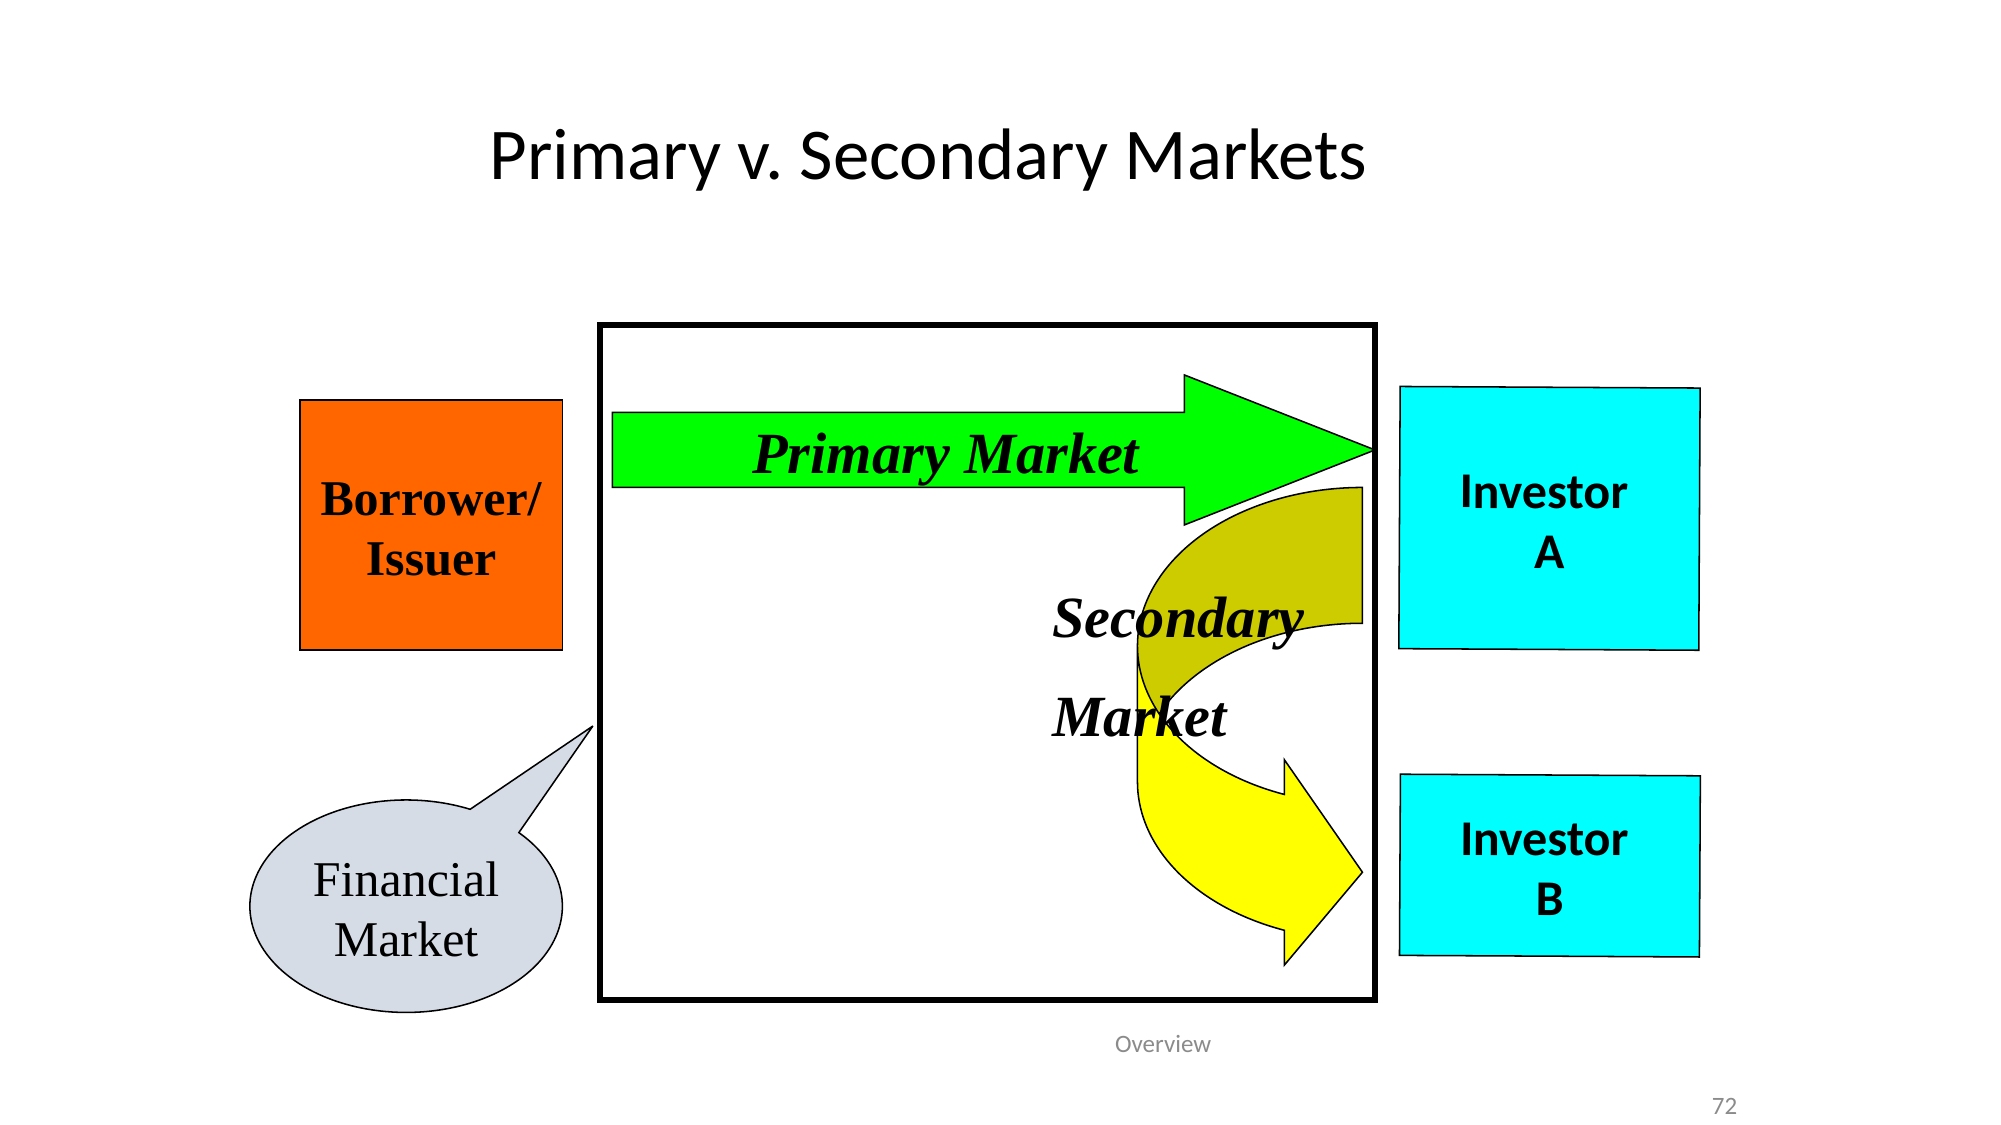

Primary v. Secondary Markets

Primary Market
Investor
A
Borrower/
Issuer

Secondary
Market
Investor
B
Financial
Market
Overview

72